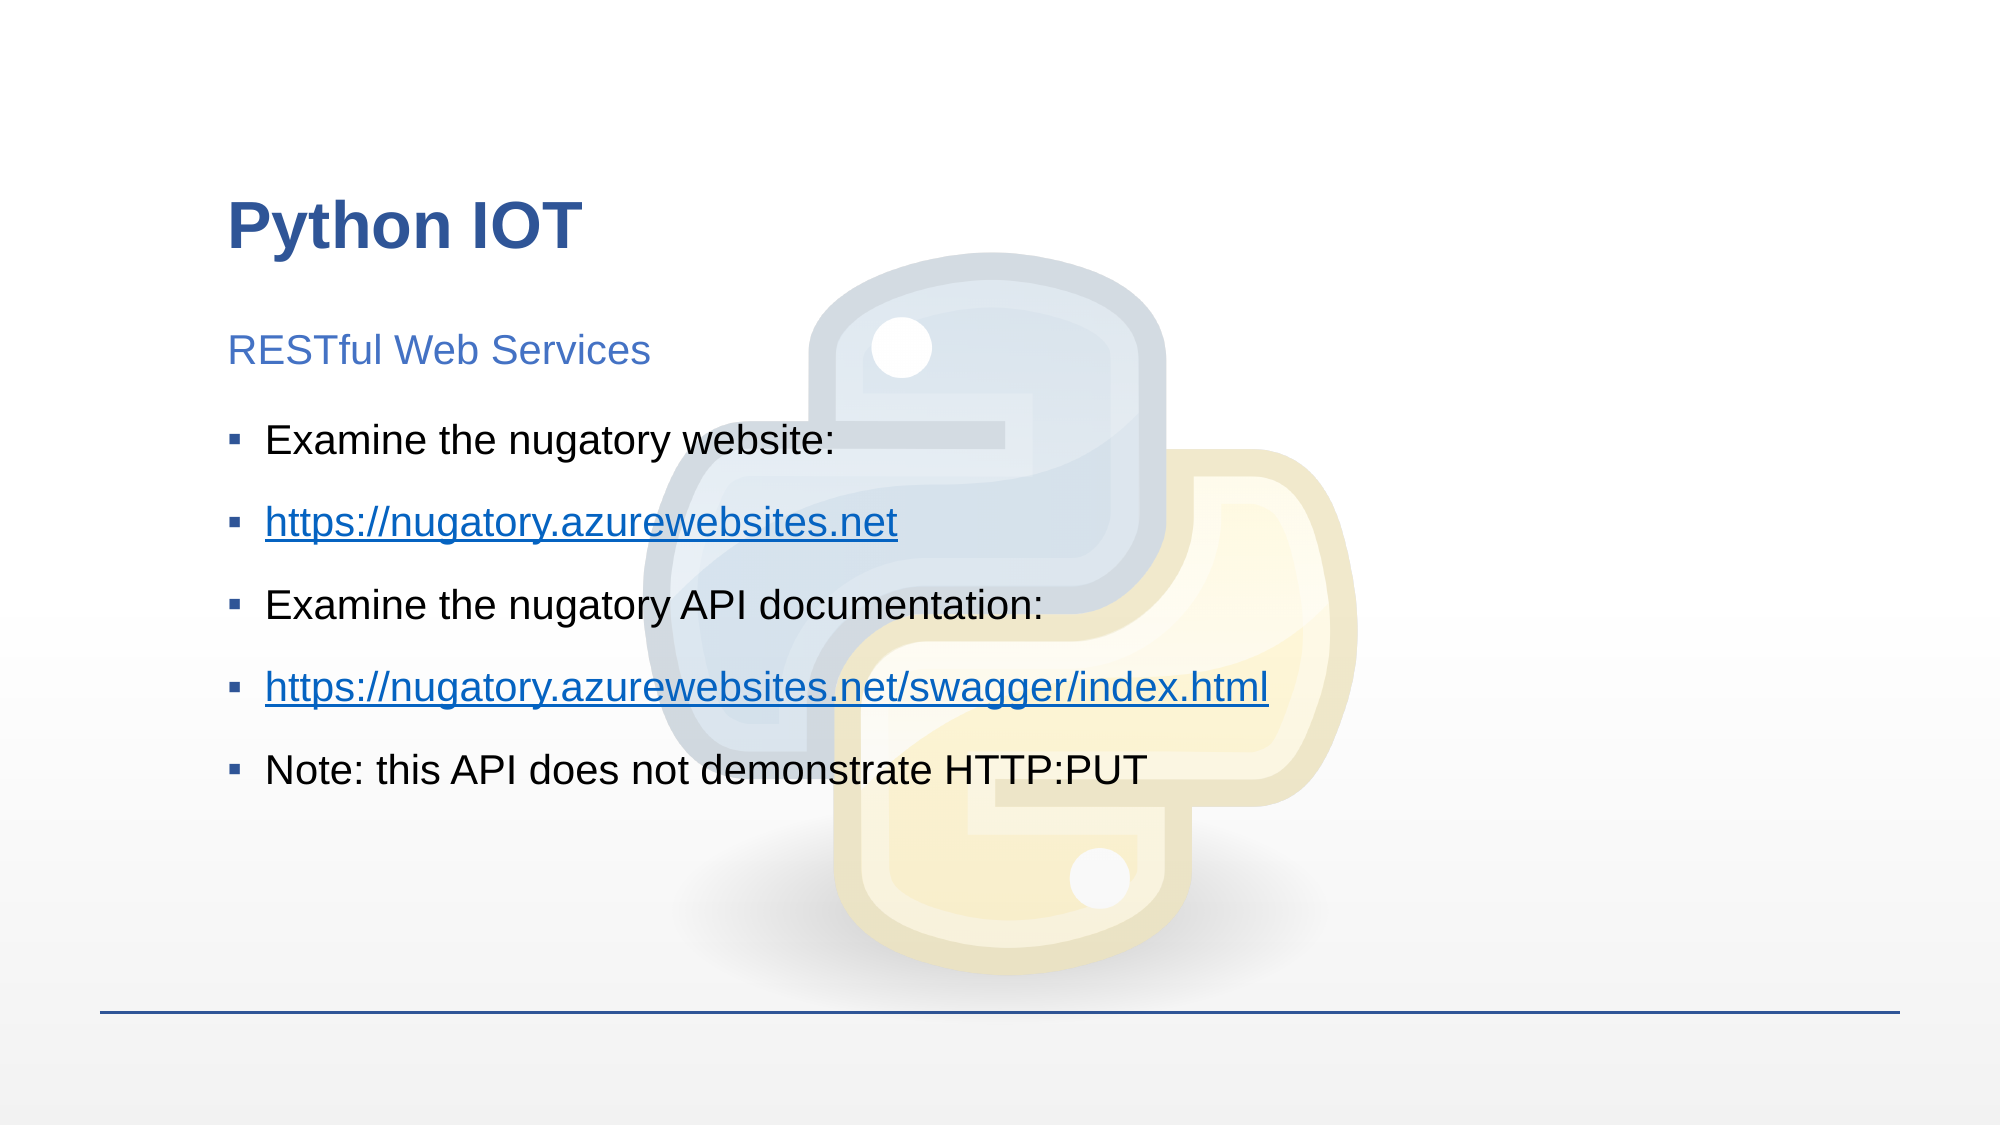

# Python IOT
RESTful Web Services
Examine the nugatory website:
https://nugatory.azurewebsites.net
Examine the nugatory API documentation:
https://nugatory.azurewebsites.net/swagger/index.html
Note: this API does not demonstrate HTTP:PUT